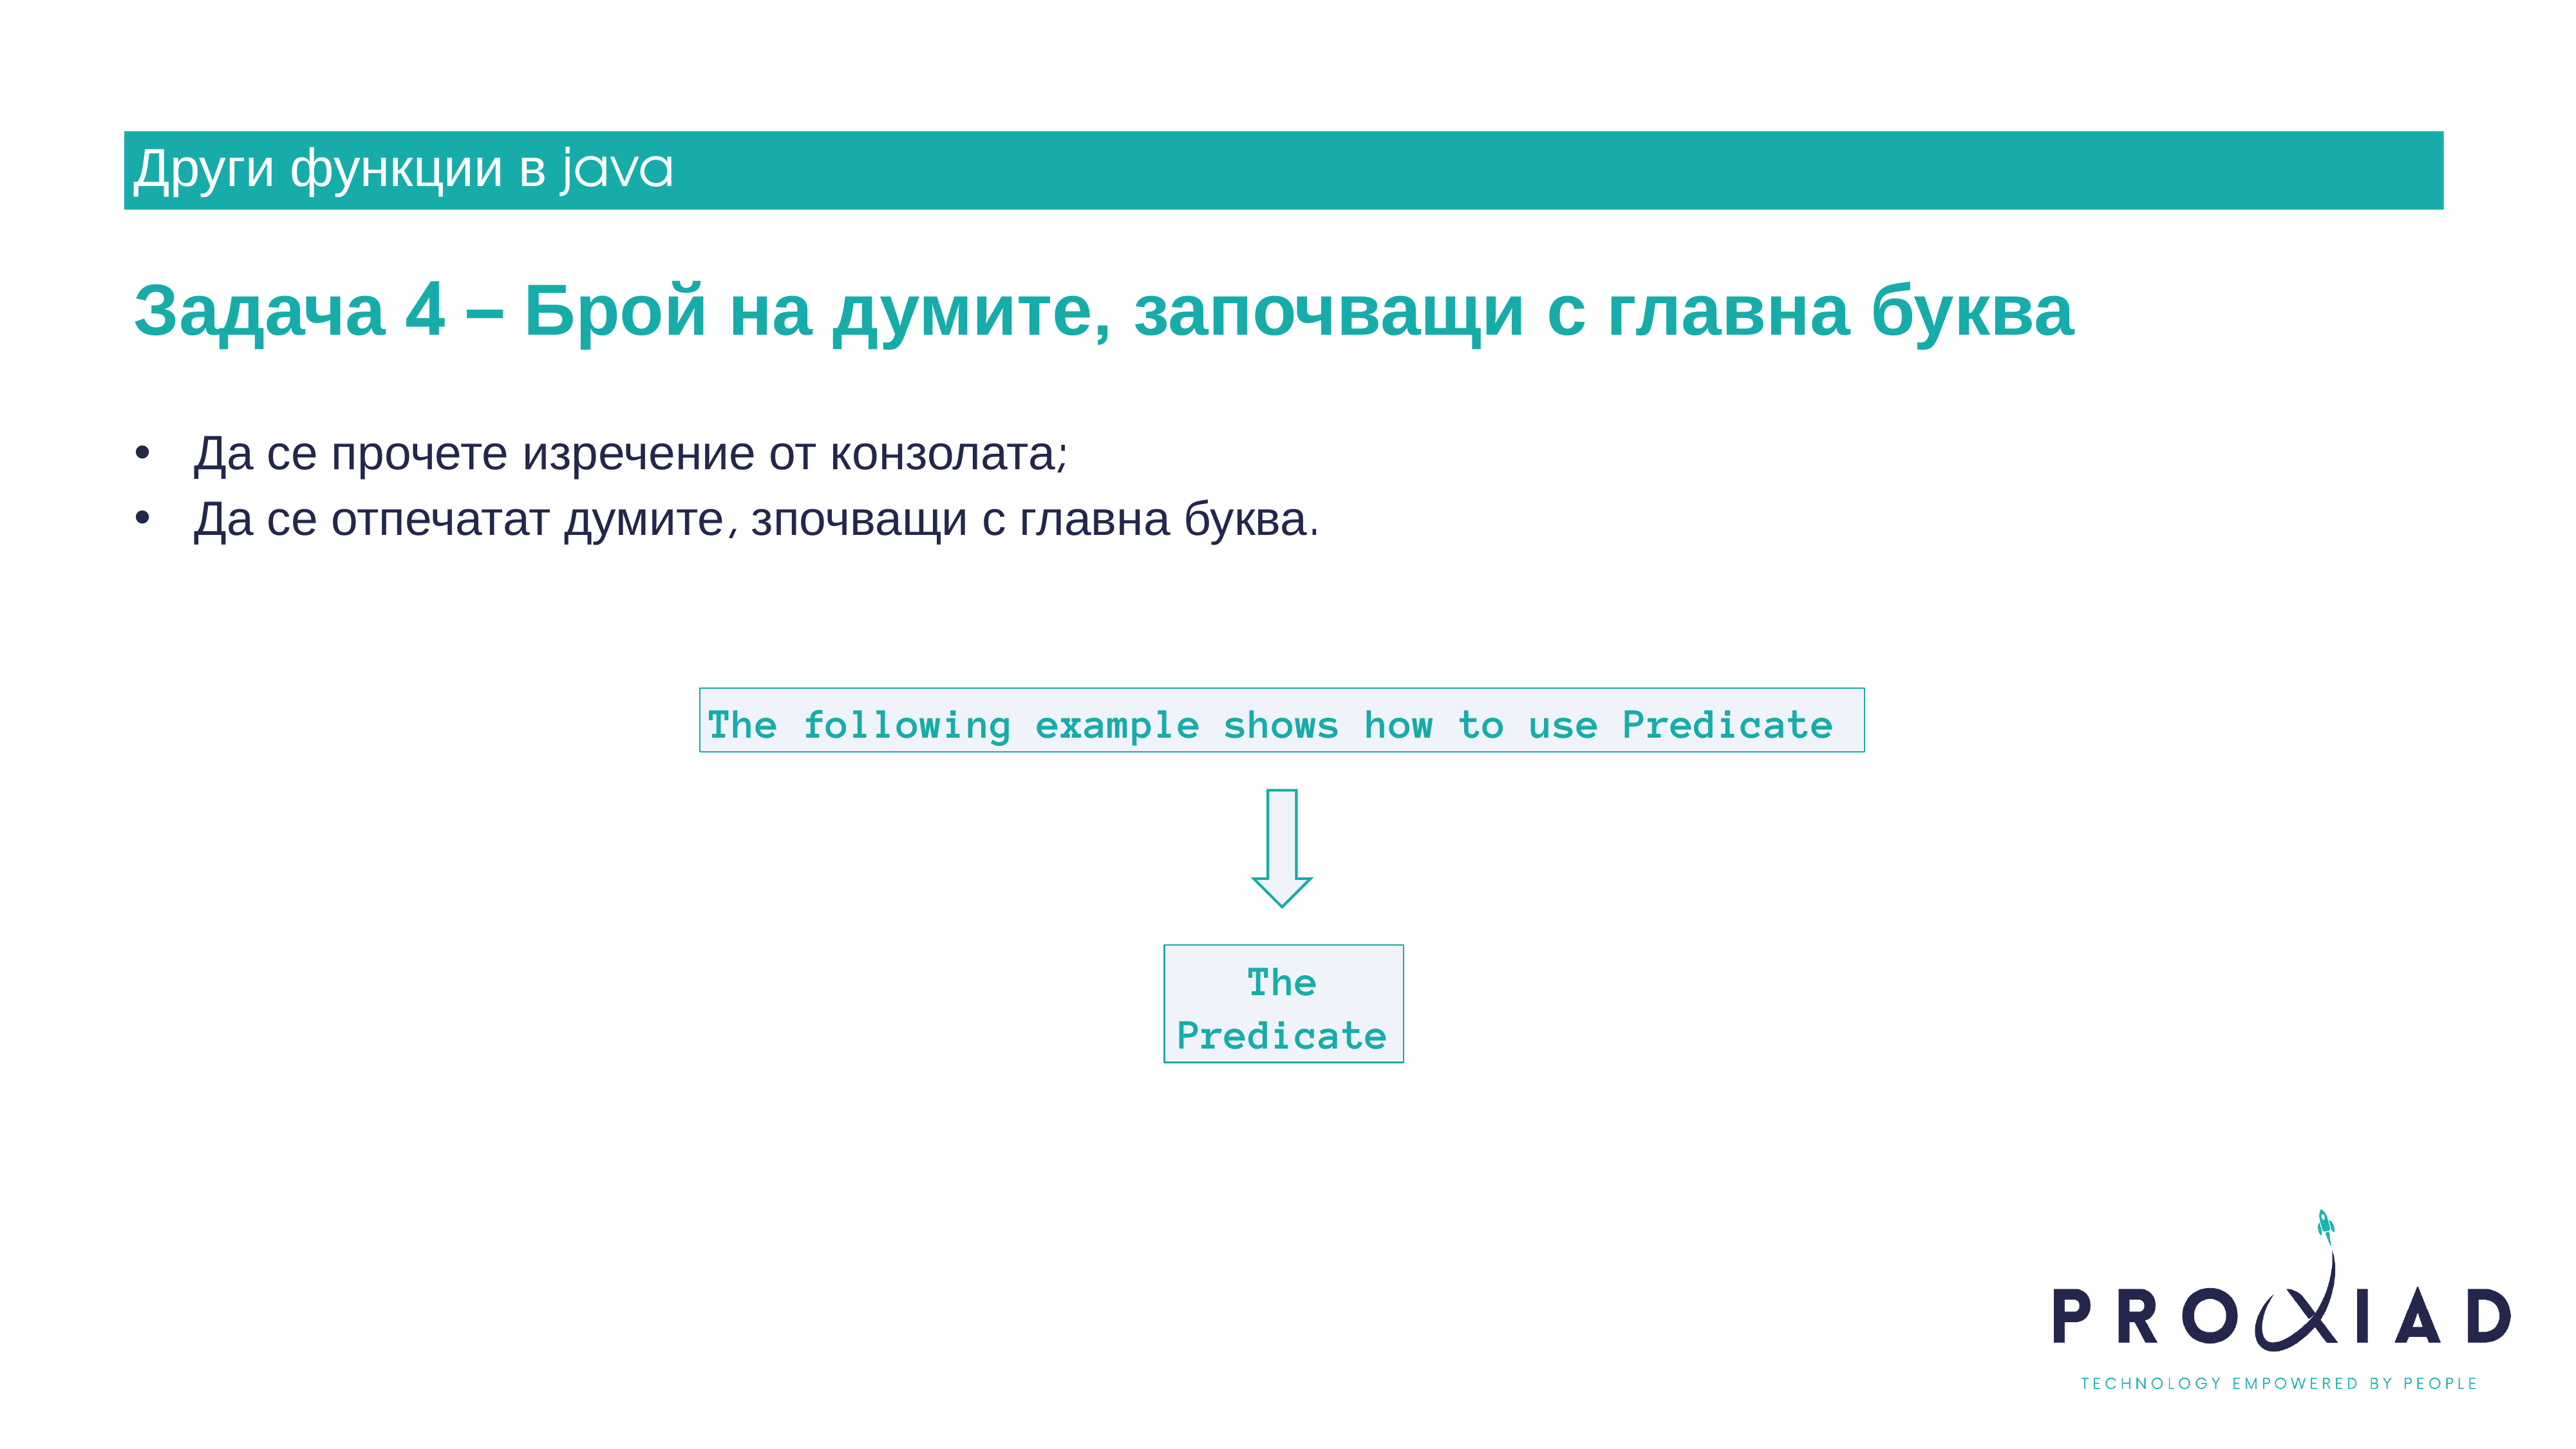

Други функции в java
Задача 4 – Брой на думите, започващи с главна буква
Да се прочете изречение от конзолата;
Да се отпечатат думите, зпочващи с главна буква.
The following example shows how to use Predicate

The
Predicate